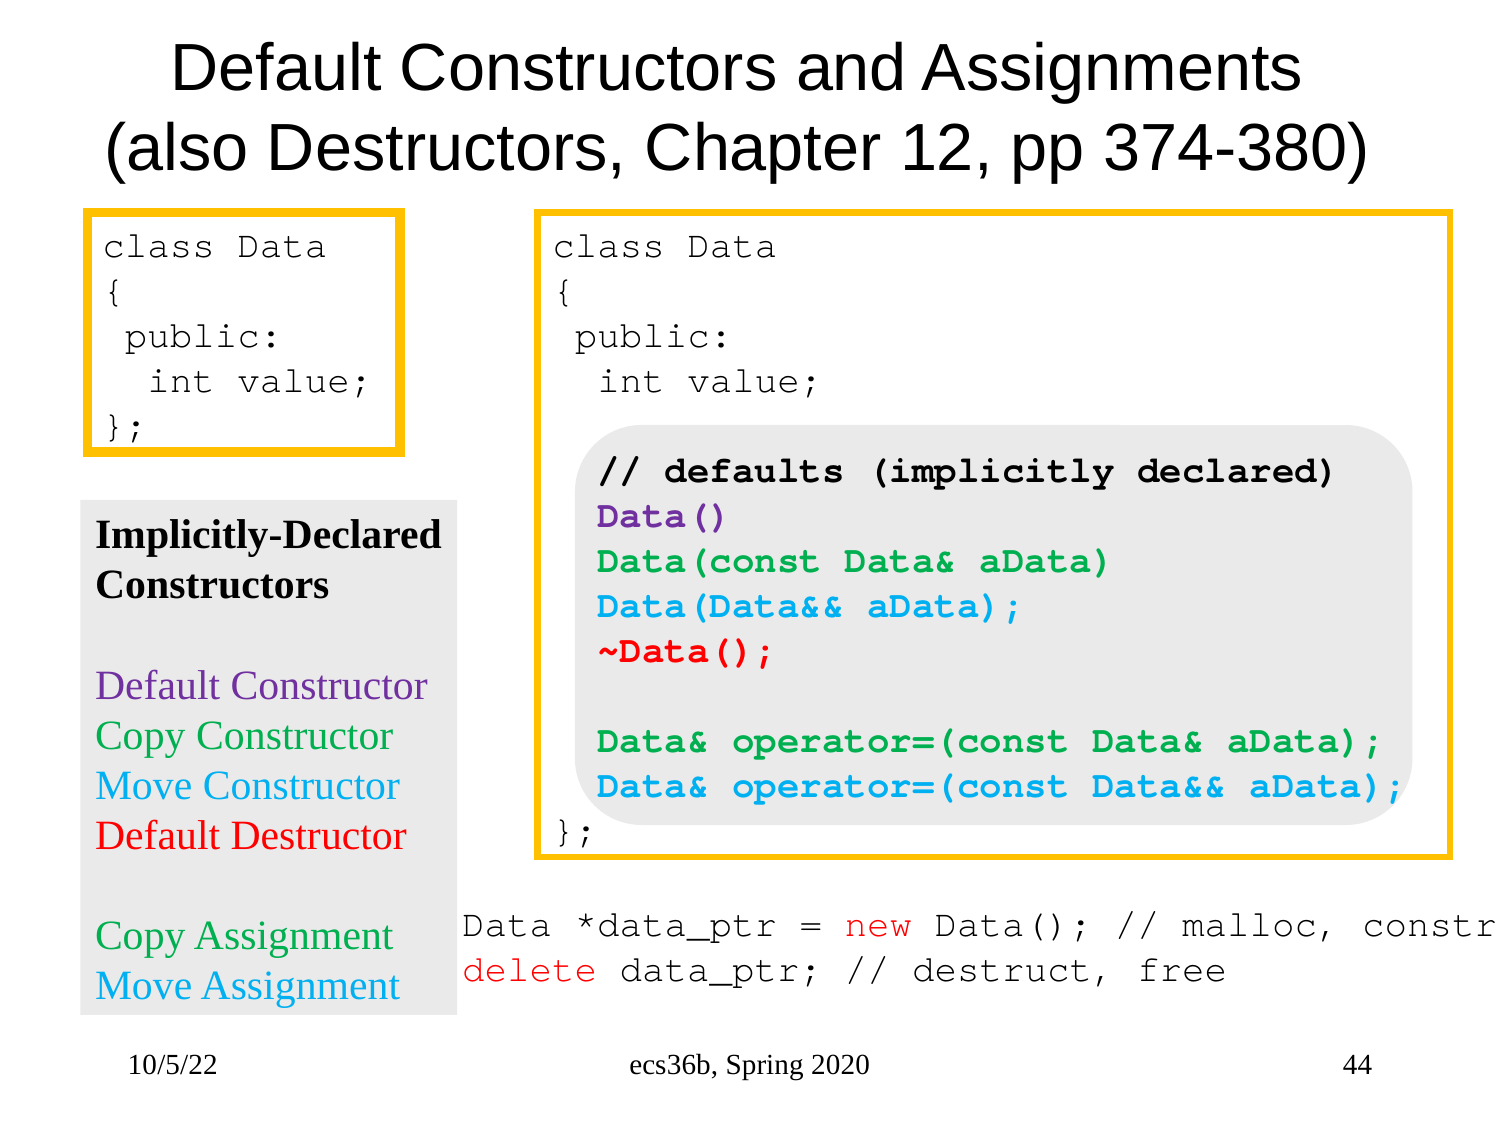

# Default Constructors and Assignments (also Destructors, Chapter 12, pp 374-380)
class Data
{
 public:
  int value;
};
class Data
{
 public:
  int value;

  // defaults (implicitly declared)
  Data()
  Data(const Data& aData)
  Data(Data&& aData);
  ~Data();

  Data& operator=(const Data& aData);
  Data& operator=(const Data&& aData);
};

Implicitly-Declared
Constructors

Default Constructor
Copy Constructor
Move Constructor
Default Destructor

Copy Assignment
Move Assignment
Data *data_ptr = new Data(); // malloc, constr
delete data_ptr; // destruct, free
10/5/22
ecs36b, Spring 2020
44